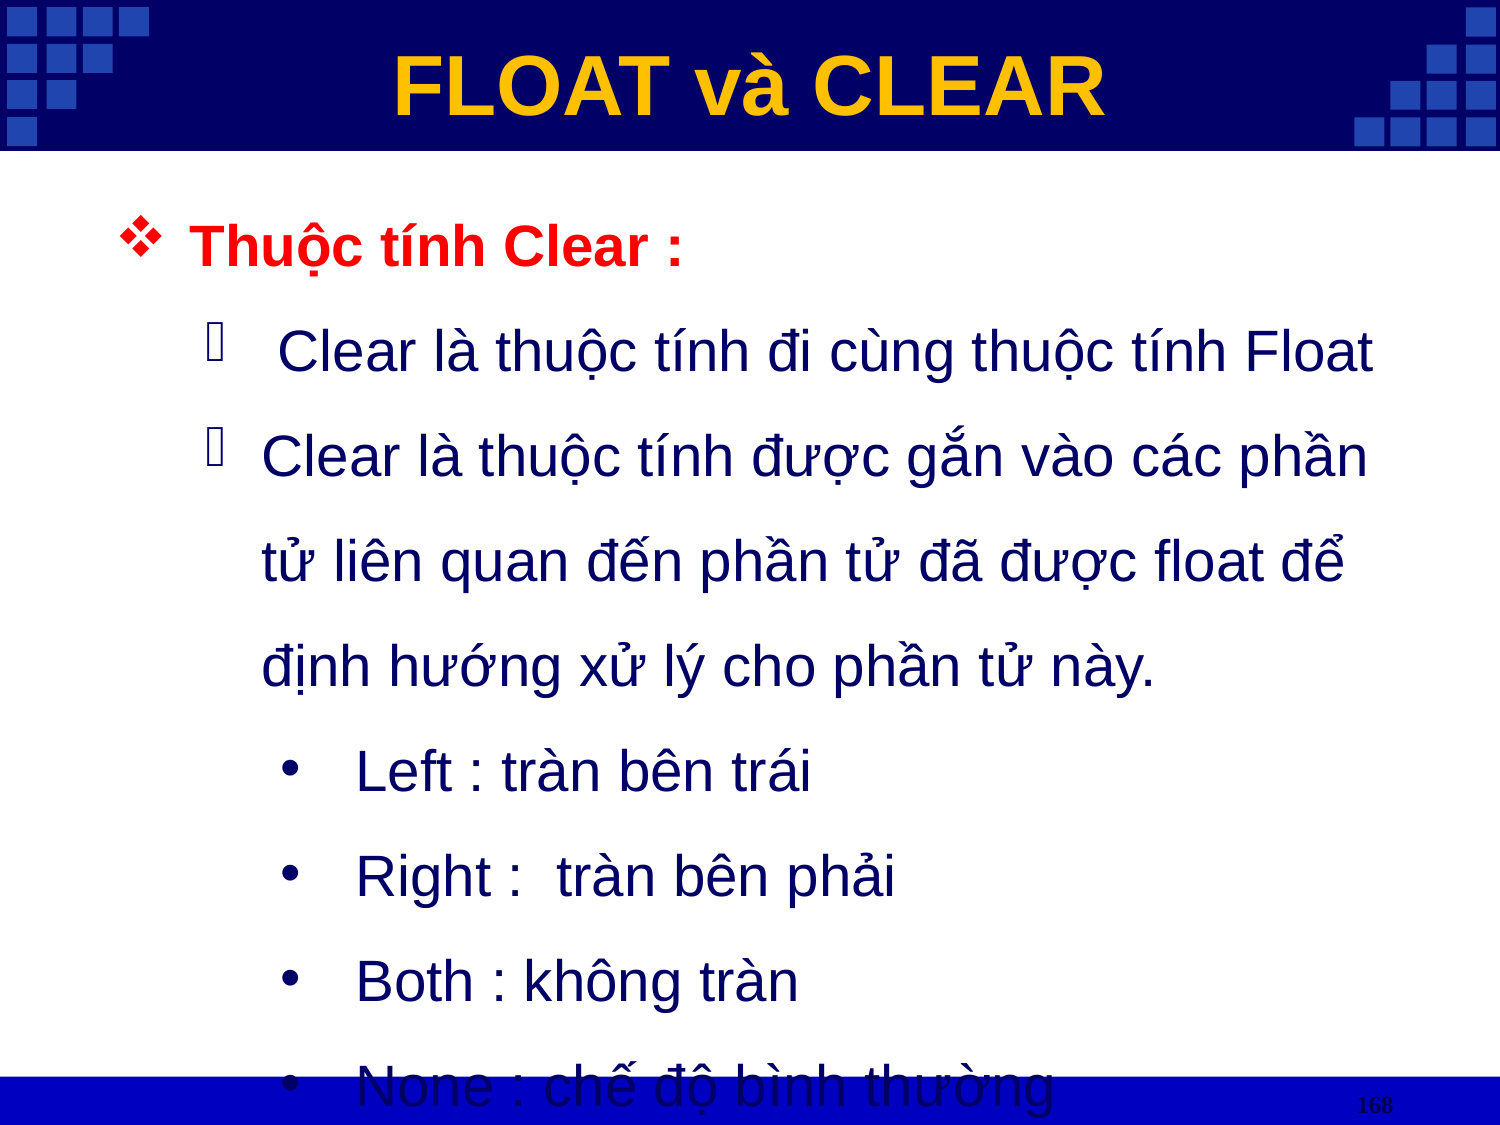

FLOAT và CLEAR
Thuộc tính Clear :
 Clear là thuộc tính đi cùng thuộc tính Float
Clear là thuộc tính được gắn vào các phần tử liên quan đến phần tử đã được float để định hướng xử lý cho phần tử này.
Left : tràn bên trái
Right :  tràn bên phải
Both : không tràn
None : chế độ bình thường
168